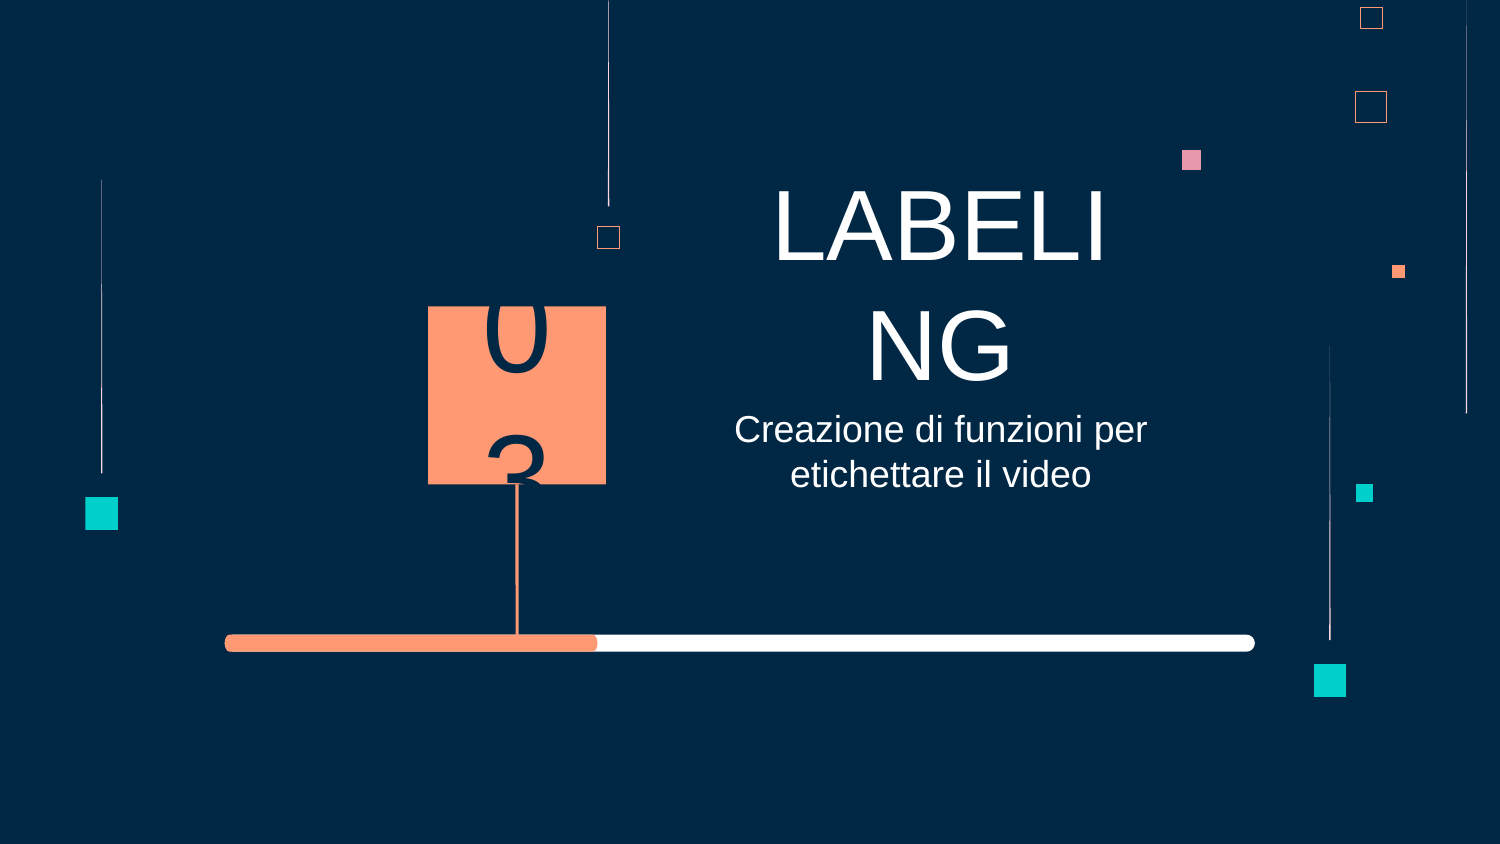

# LABELING

03
Creazione di funzioni per etichettare il video